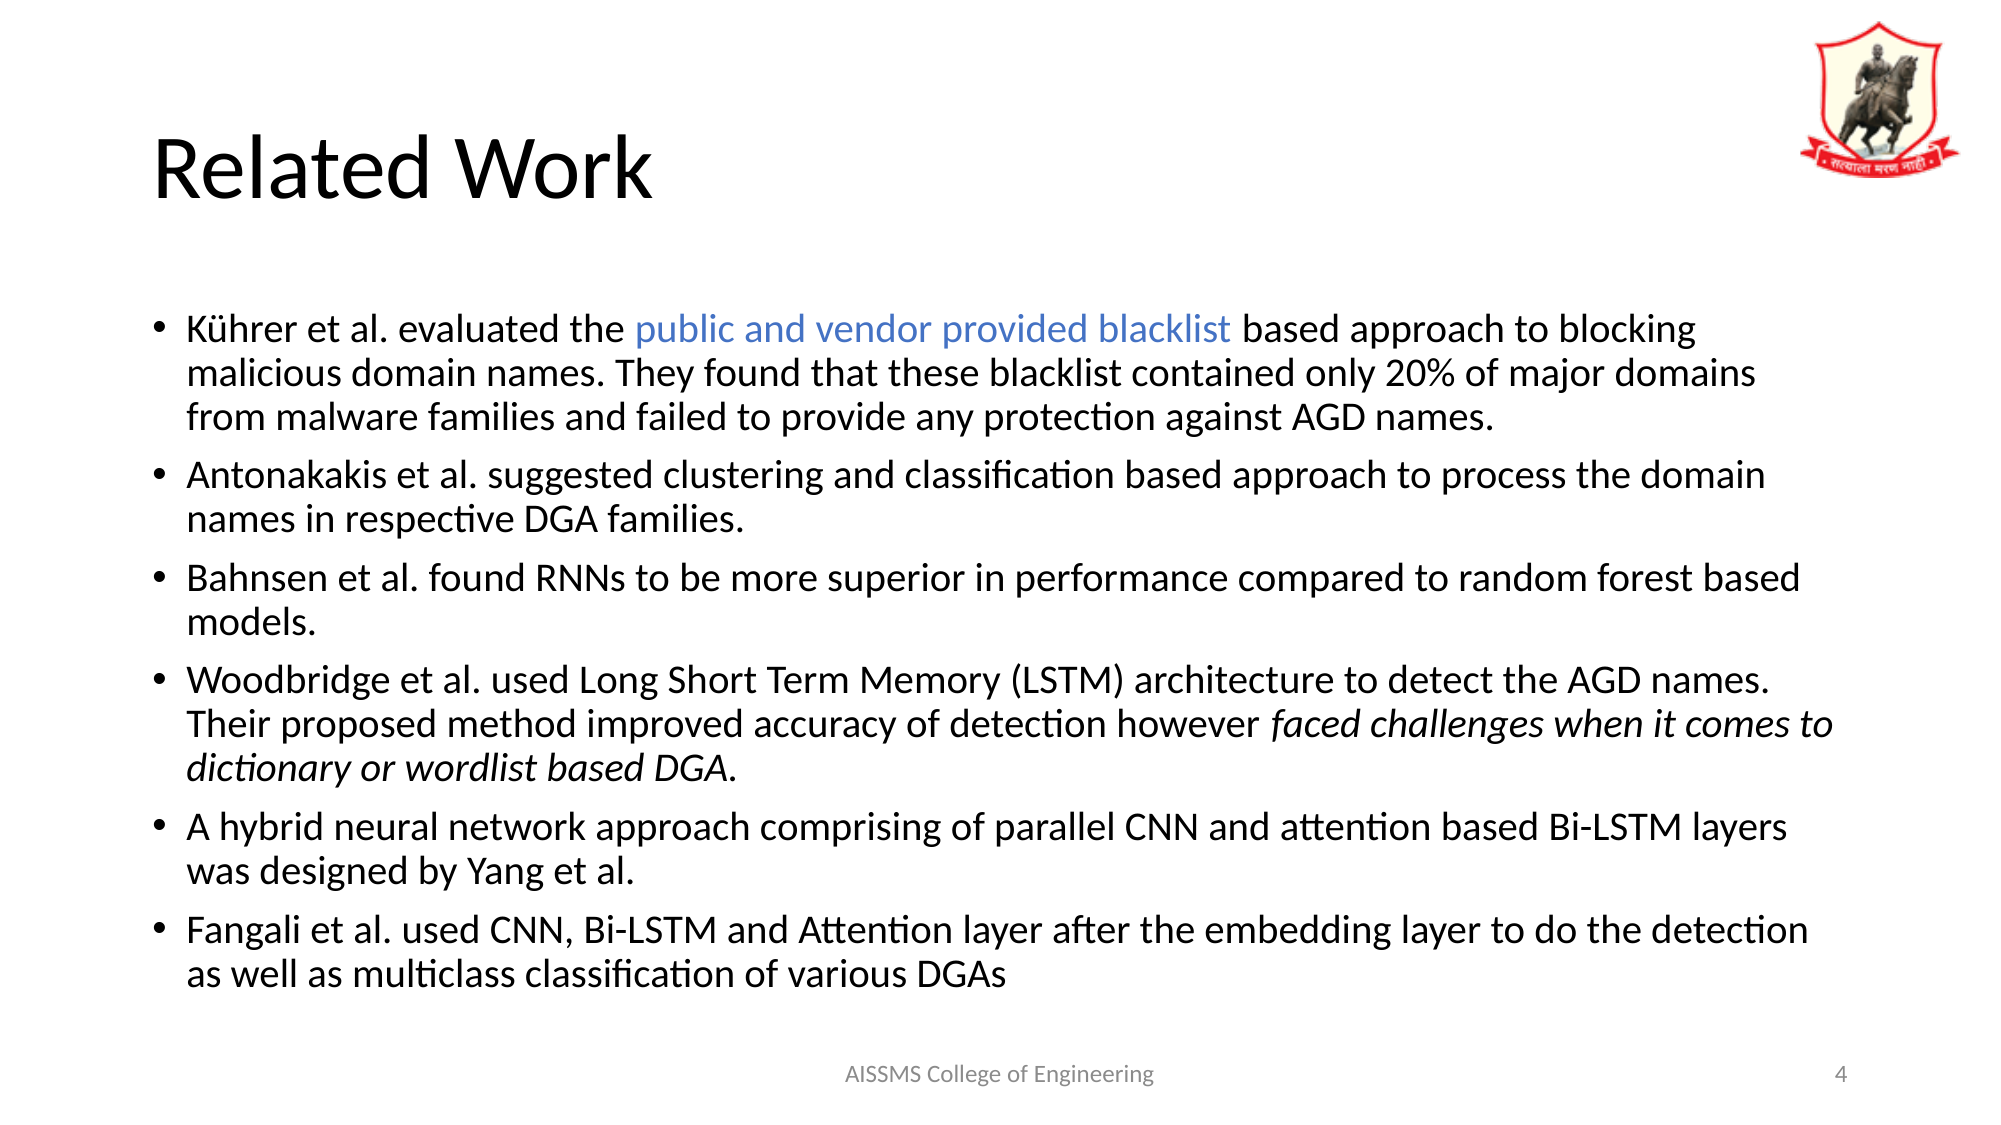

# Related Work
Kührer et al. evaluated the public and vendor provided blacklist based approach to blocking malicious domain names. They found that these blacklist contained only 20% of major domains from malware families and failed to provide any protection against AGD names.
Antonakakis et al. suggested clustering and classification based approach to process the domain names in respective DGA families.
Bahnsen et al. found RNNs to be more superior in performance compared to random forest based models.
Woodbridge et al. used Long Short Term Memory (LSTM) architecture to detect the AGD names. Their proposed method improved accuracy of detection however faced challenges when it comes to dictionary or wordlist based DGA.
A hybrid neural network approach comprising of parallel CNN and attention based Bi-LSTM layers was designed by Yang et al.
Fangali et al. used CNN, Bi-LSTM and Attention layer after the embedding layer to do the detection as well as multiclass classification of various DGAs

AISSMS College of Engineering
4